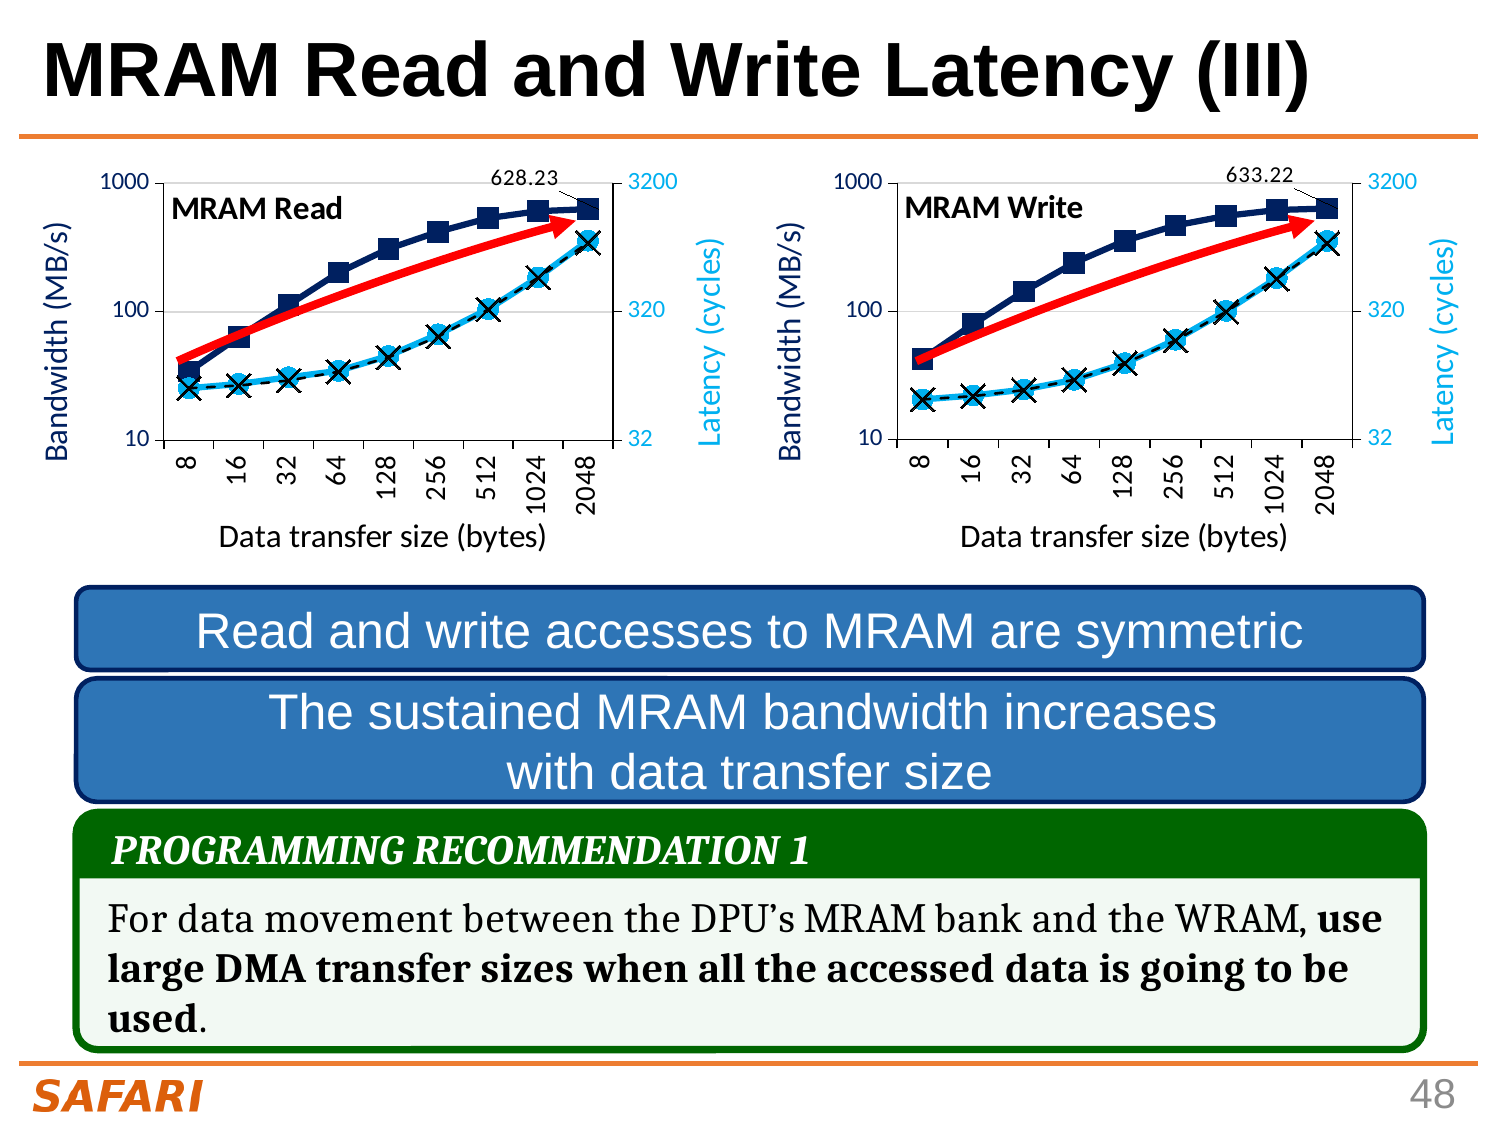

# MRAM Read and Write Latency (III)

### Chart: MRAM Read

| Category |  |  |  |
|---|---|---|---|
| 8 | 34.3749120434601 | 81.45475387573242 | 81.45475387573242 |
| 16 | 63.7420455766665 | 87.85409927368164 | 85.45475387573242 |
| 32 | 113.018548279996 | 99.0987777709961 | 93.45475387573242 |
| 64 | 201.265637264142 | 111.29570007324219 | 109.45475387573242 |
| 128 | 308.834543876719 | 145.06149291992188 | 141.45475387573242 |
| 256 | 419.139995860011 | 213.77105712890625 | 205.45475387573242 |
| 512 | 534.238186218316 | 335.430908203125 | 333.4547538757324 |
| 1024 | 605.030385334259 | 592.366943359375 | 589.4547538757324 |
| 2048 | 628.22637020046 | 1140.989990234375 | 1101.4547538757324 |

### Chart: MRAM Write

| Category |  |  |  |
|---|---|---|---|
| 8 | 42.6135953612923 | 65.70672988891602 | 65.70672988891602 |
| 16 | 79.3959015019172 | 70.53260803222656 | 69.70672988891602 |
| 32 | 142.786205823278 | 78.43894958496094 | 77.70672988891602 |
| 64 | 239.426292741402 | 93.55697631835938 | 93.70672988891602 |
| 128 | 355.329041003049 | 126.080322265625 | 125.70672988891602 |
| 256 | 467.004851357584 | 191.8609619140625 | 189.70672988891602 |
| 512 | 555.584259776139 | 322.5433349609375 | 317.706729888916 |
| 1024 | 616.748514327366 | 581.112060546875 | 573.706729888916 |
| 2048 | 633.219917871562 | 1131.9921875 | 1085.706729888916 |

Read and write accesses to MRAM are symmetric
The sustained MRAM bandwidth increases
with data transfer size
PROGRAMMING RECOMMENDATION 1

For data movement between the DPU’s MRAM bank and the WRAM, use large DMA transfer sizes when all the accessed data is going to be used.